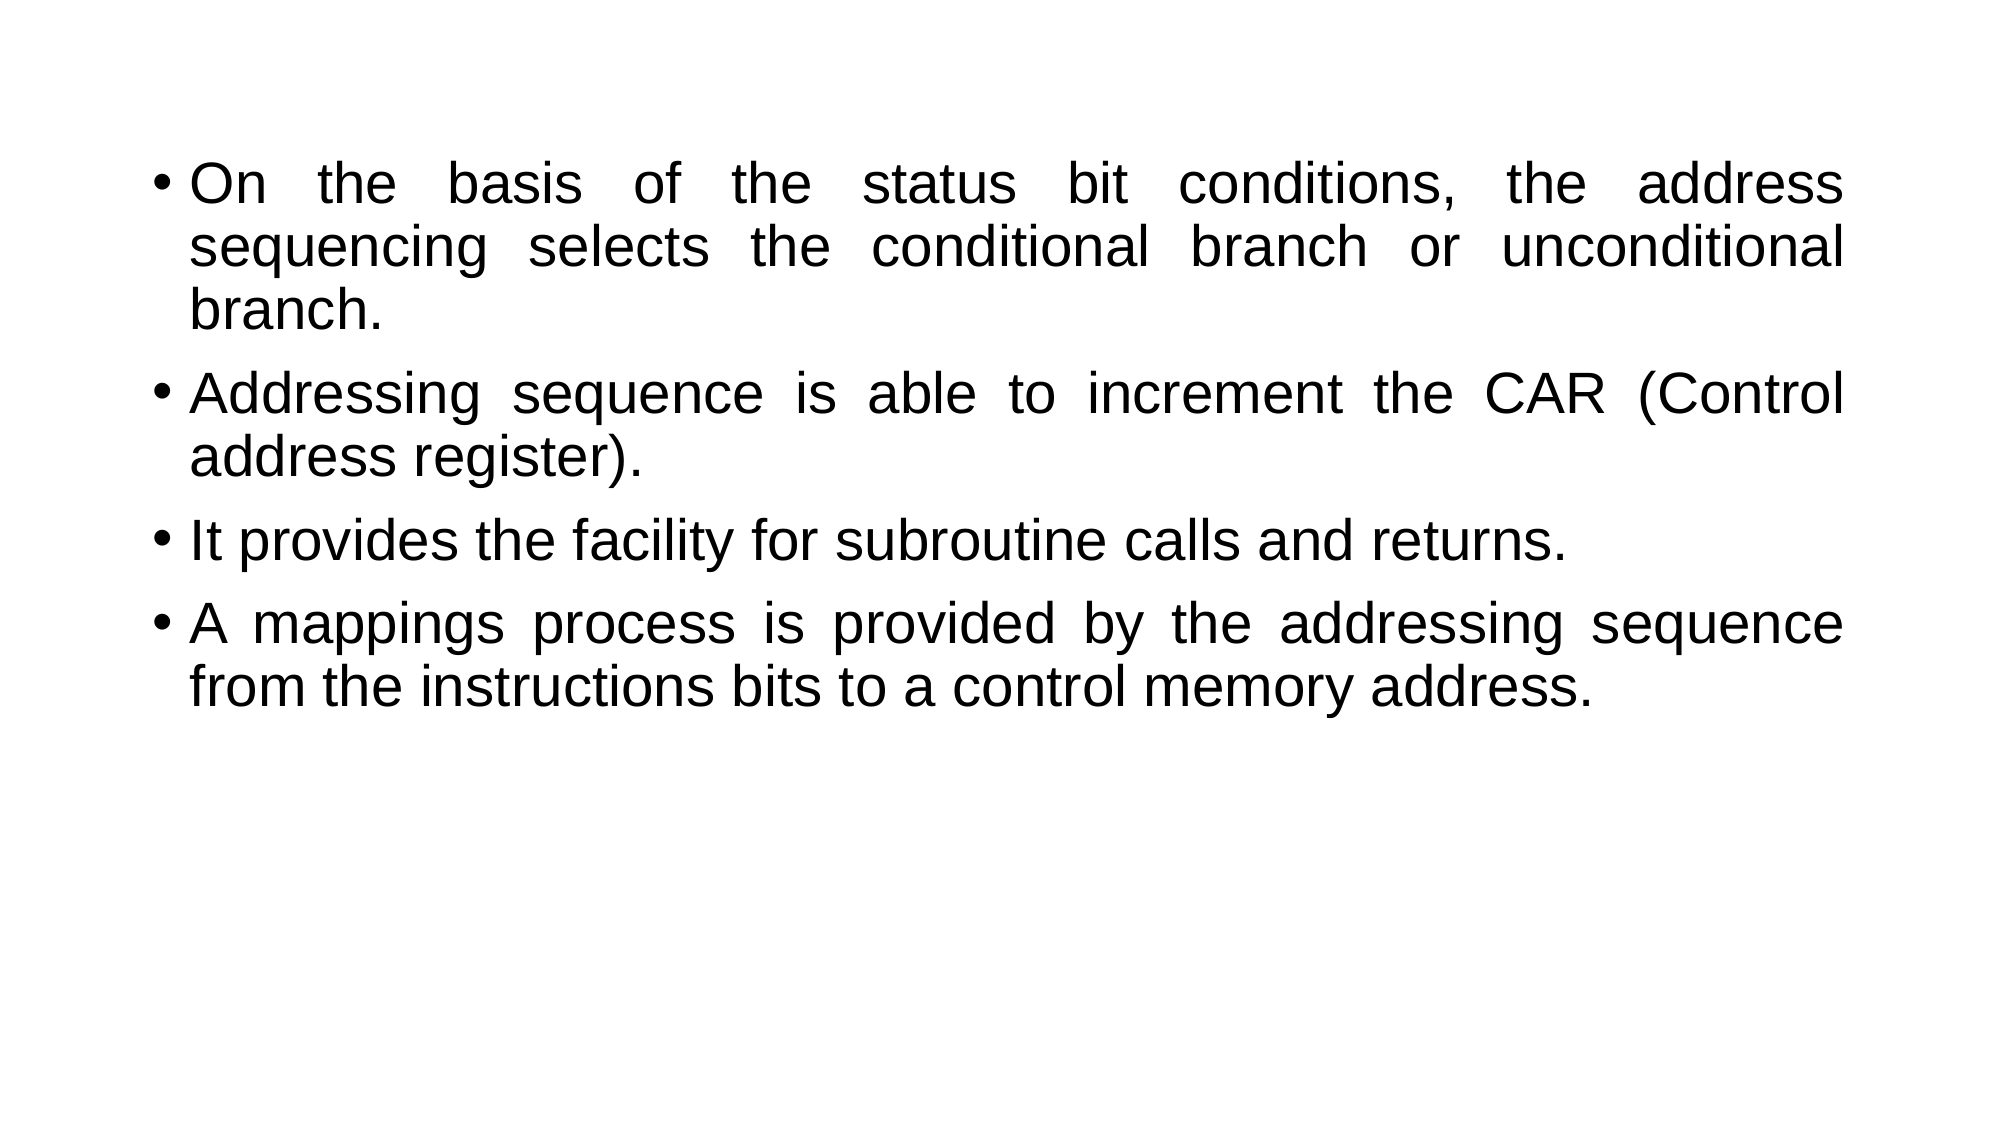

On the basis of the status bit conditions, the address sequencing selects the conditional branch or unconditional branch.
Addressing sequence is able to increment the CAR (Control address register).
It provides the facility for subroutine calls and returns.
A mappings process is provided by the addressing sequence from the instructions bits to a control memory address.